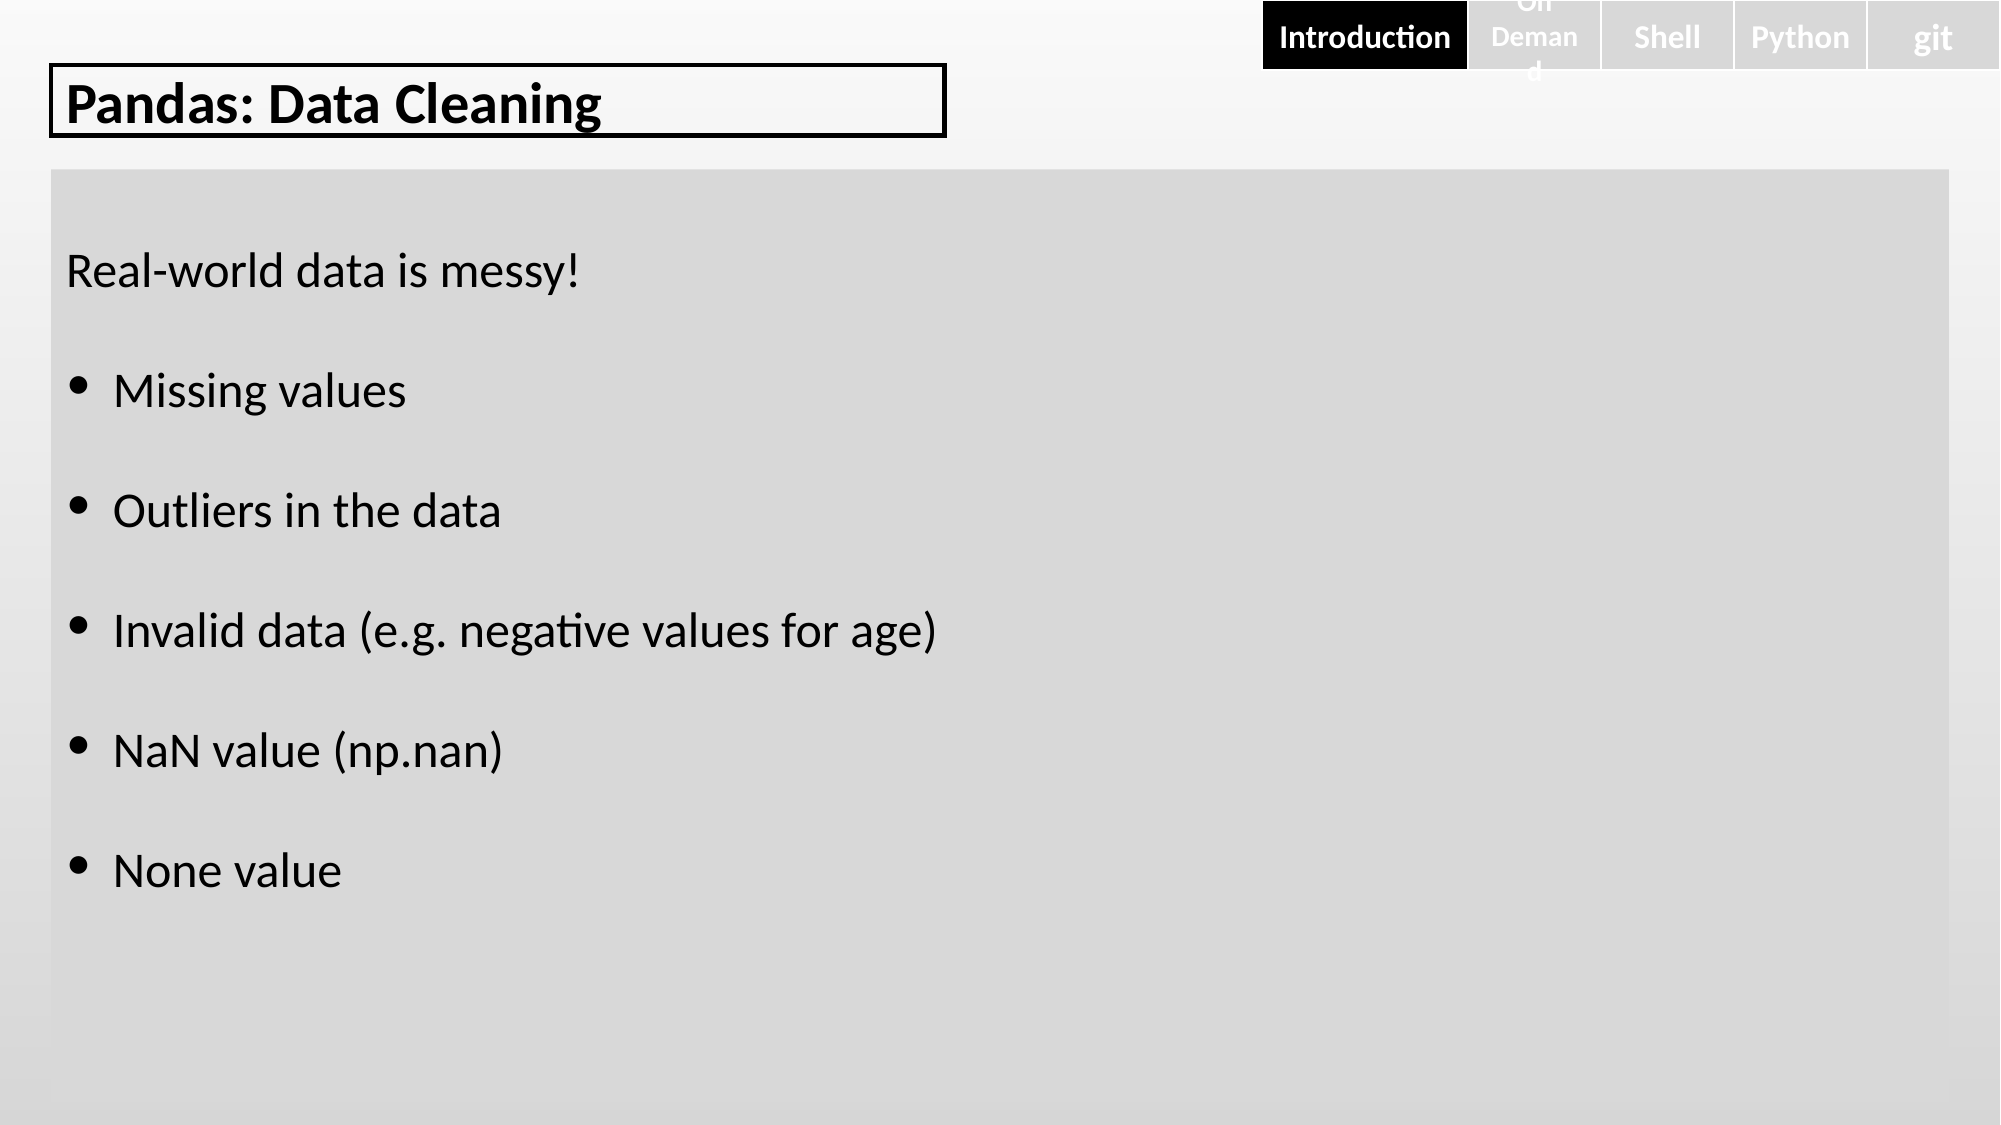

Introduction
On
Demand
Shell
Python
git
Pandas: Data Cleaning

Real-world data is messy!

Missing values

Outliers in the data

Invalid data (e.g. negative values for age)

NaN value (np.nan)

None value